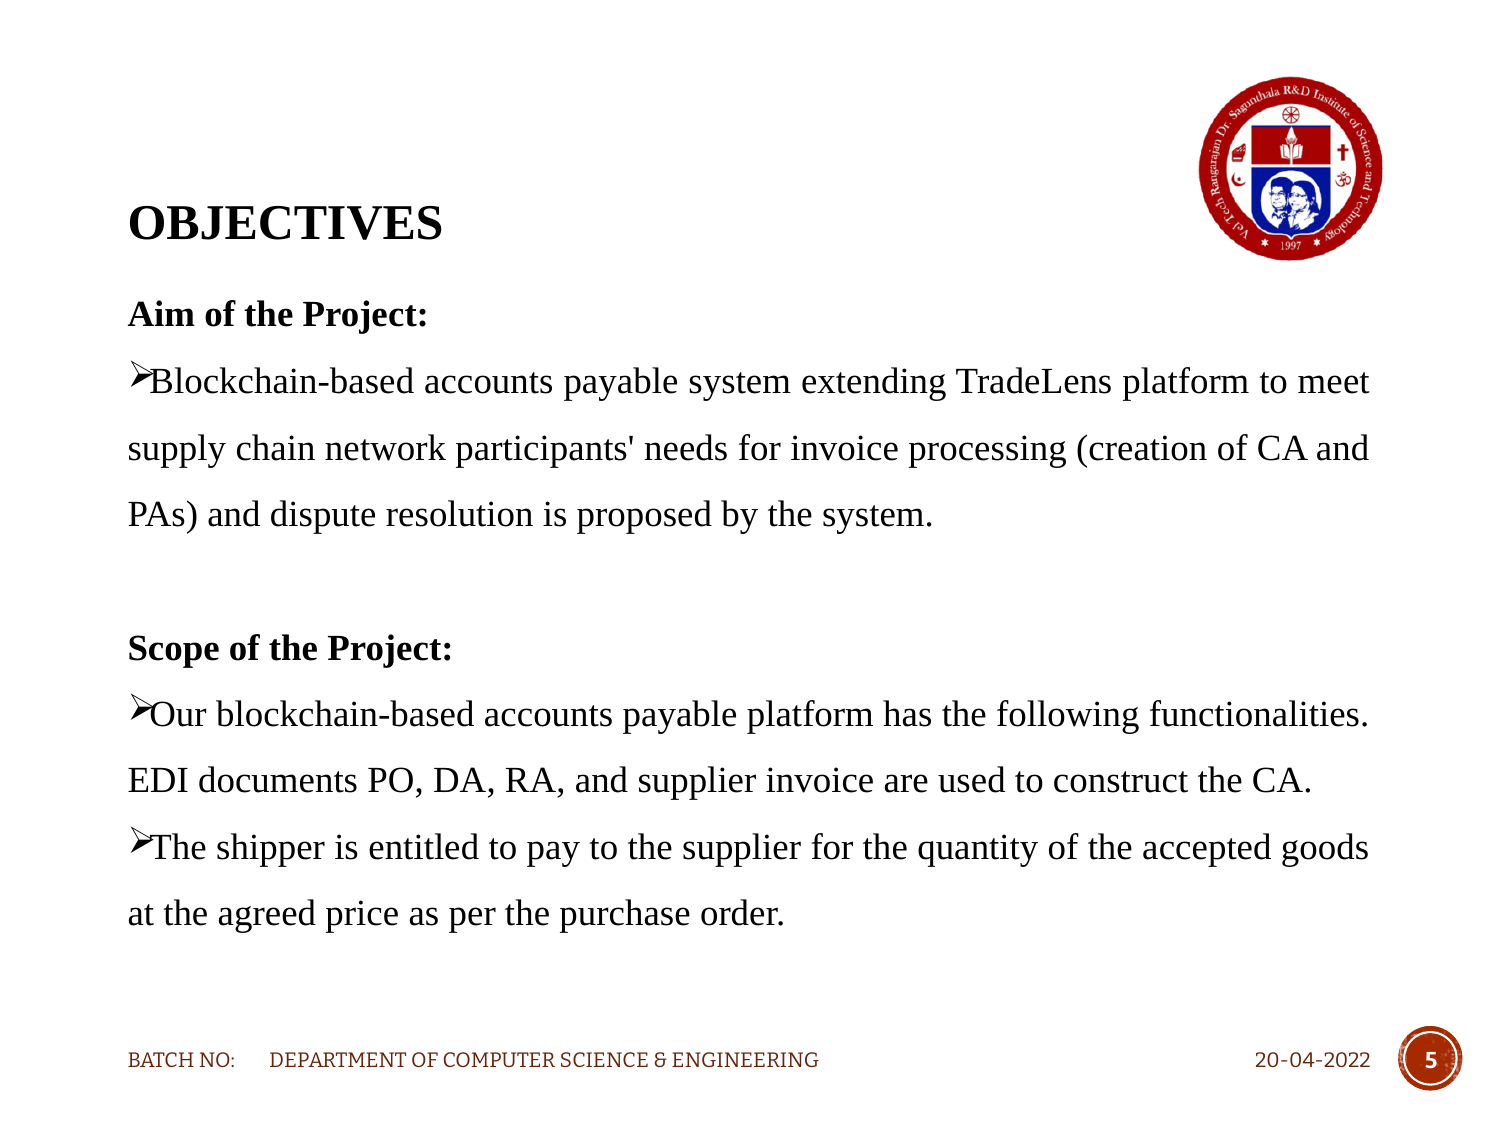

# OBJECTIVES
Aim of the Project:
Blockchain-based accounts payable system extending TradeLens platform to meet supply chain network participants' needs for invoice processing (creation of CA and PAs) and dispute resolution is proposed by the system.

Scope of the Project:
Our blockchain-based accounts payable platform has the following functionalities. EDI documents PO, DA, RA, and supplier invoice are used to construct the CA.
The shipper is entitled to pay to the supplier for the quantity of the accepted goods at the agreed price as per the purchase order.

BATCH NO:        DEPARTMENT OF COMPUTER SCIENCE & ENGINEERING
20-04-2022
5